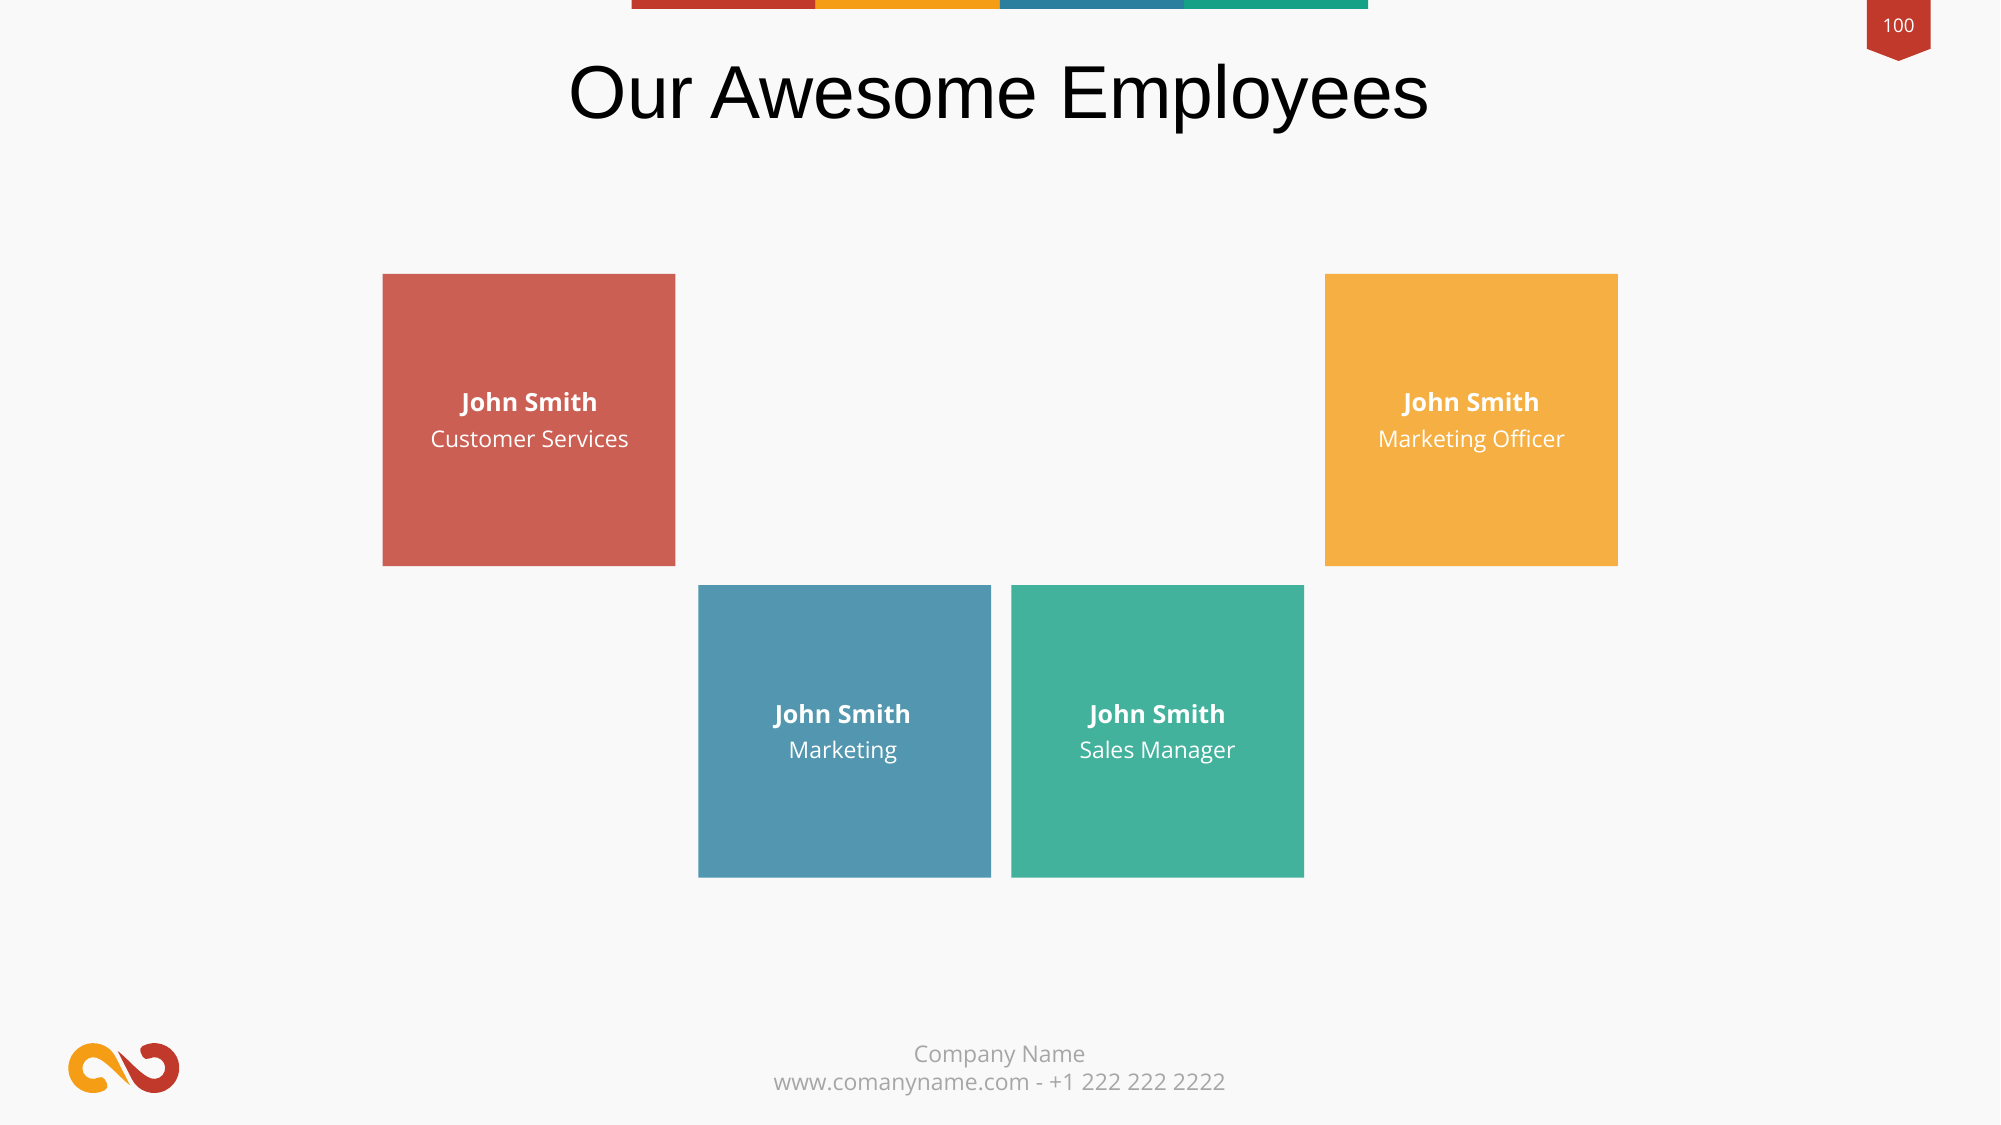

Our Awesome Employees

John Smith
John Smith
Customer Services
Marketing Officer

John Smith
John Smith
Marketing
Sales Manager